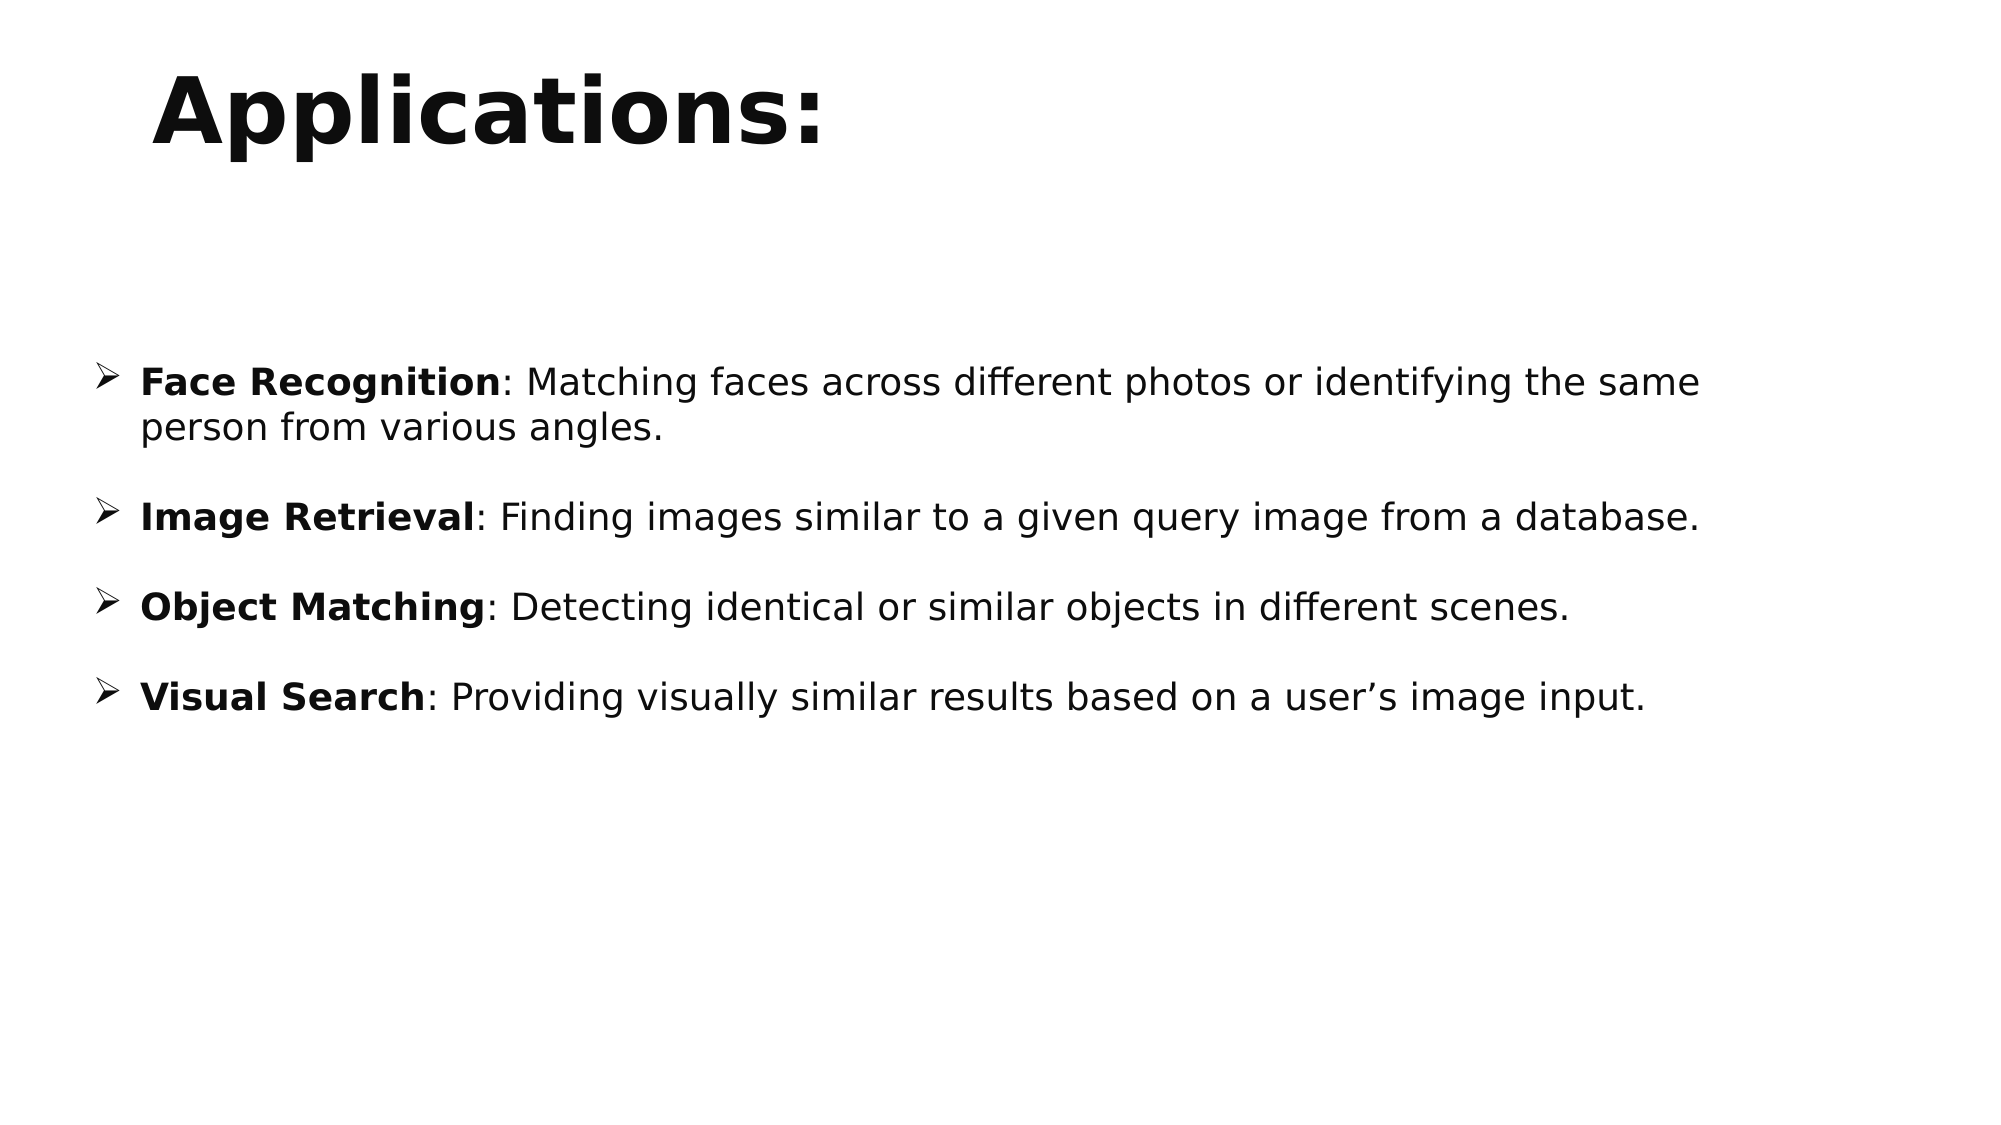

# Applications:
Face Recognition: Matching faces across different photos or identifying the same person from various angles.

Image Retrieval: Finding images similar to a given query image from a database.

Object Matching: Detecting identical or similar objects in different scenes.

Visual Search: Providing visually similar results based on a user’s image input.